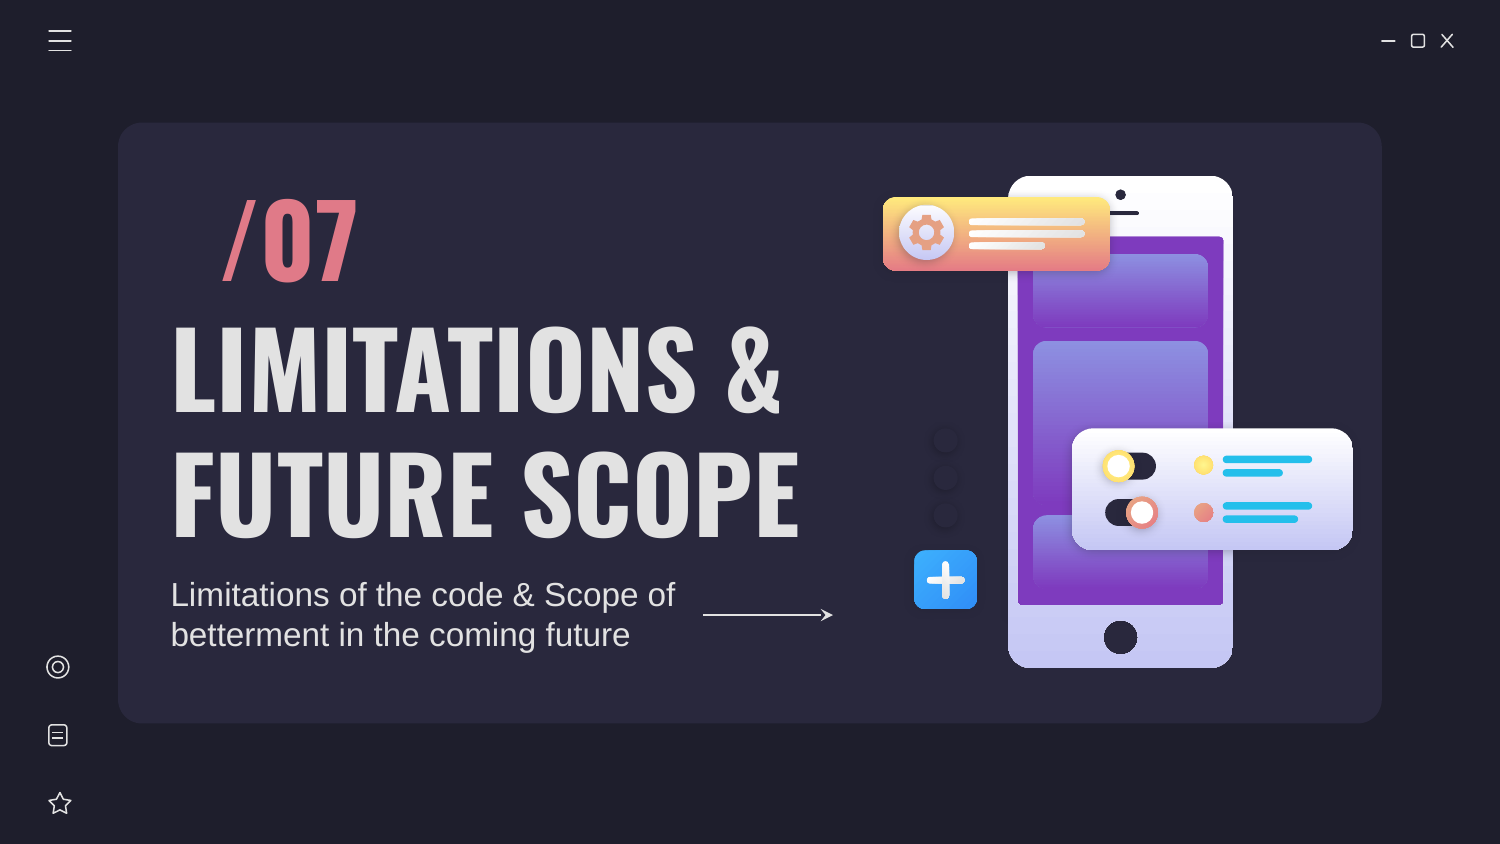

/07

# LIMITATIONS & FUTURE SCOPE
Limitations of the code & Scope of betterment in the coming future